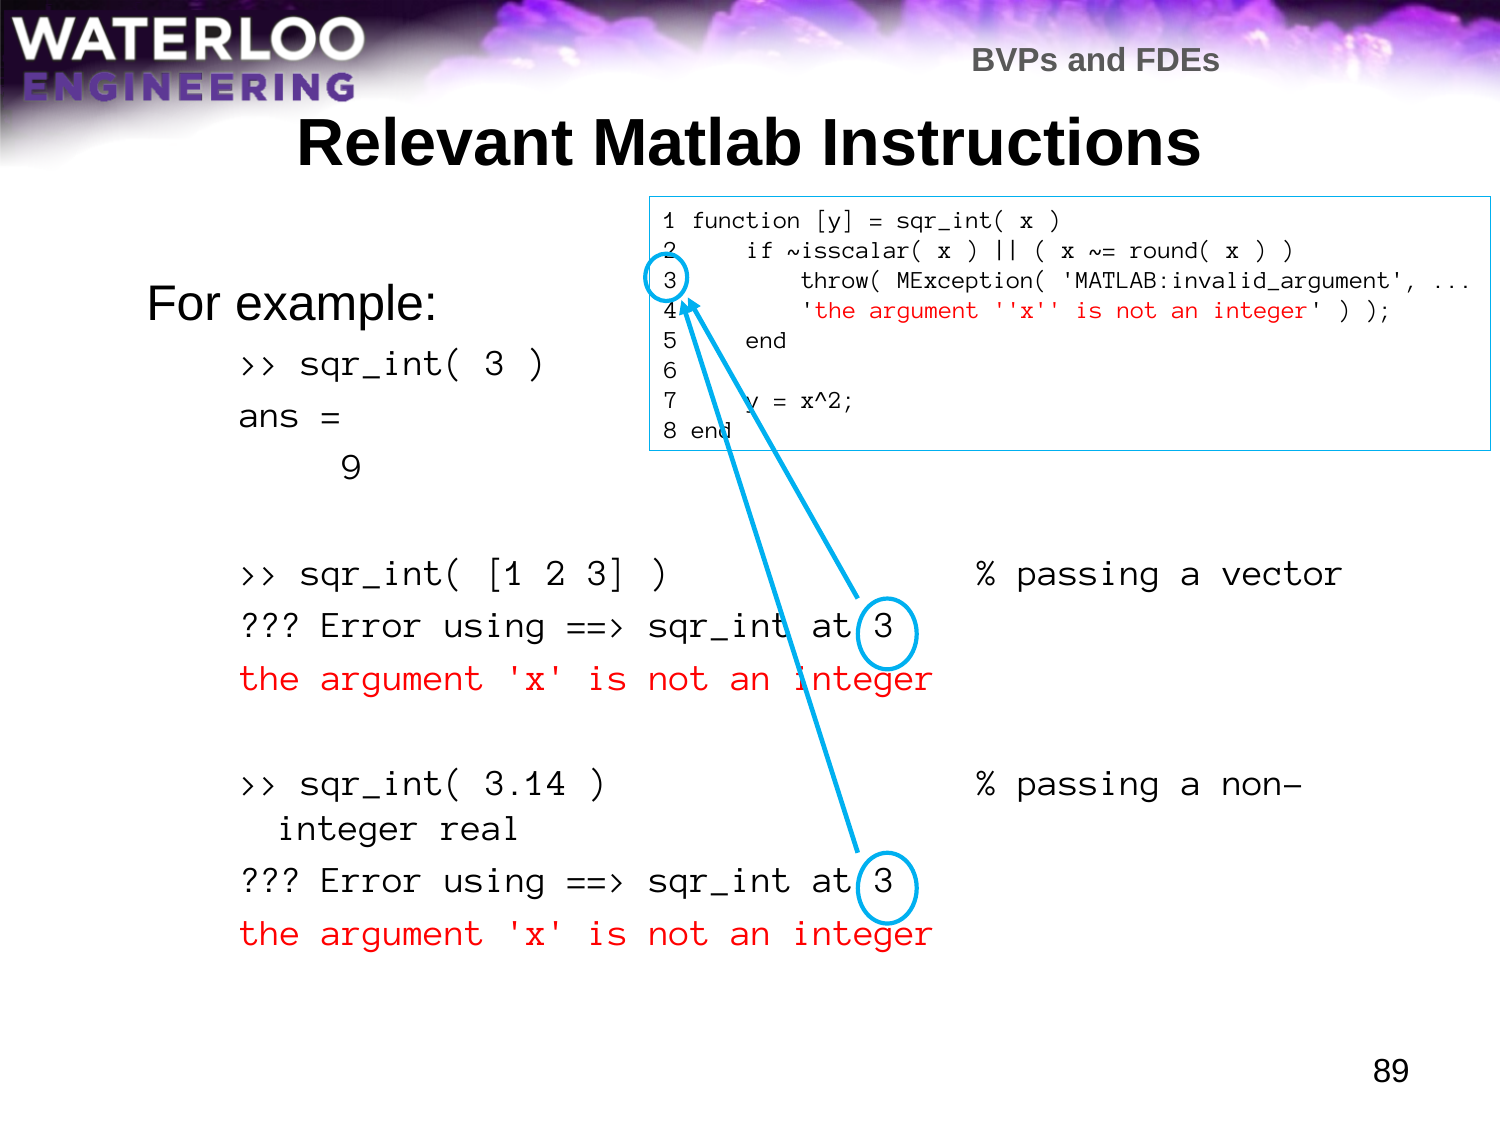

BVPs and FDEs
# Relevant Matlab Instructions
1 function [y] = sqr_int( x )
2     if ~isscalar( x ) || ( x ~= round( x ) )
3         throw( MException( 'MATLAB:invalid_argument', ...
4         'the argument ''x'' is not an integer' ) );
5     end
6
7     y = x^2;
8 end

	For example:
>> sqr_int( 3 )
ans =
     9

>> sqr_int( [1 2 3] )               % passing a vector
??? Error using ==> sqr_int at 3
the argument 'x' is not an integer

>> sqr_int( 3.14 )                  % passing a non-integer real
??? Error using ==> sqr_int at 3
the argument 'x' is not an integer

89